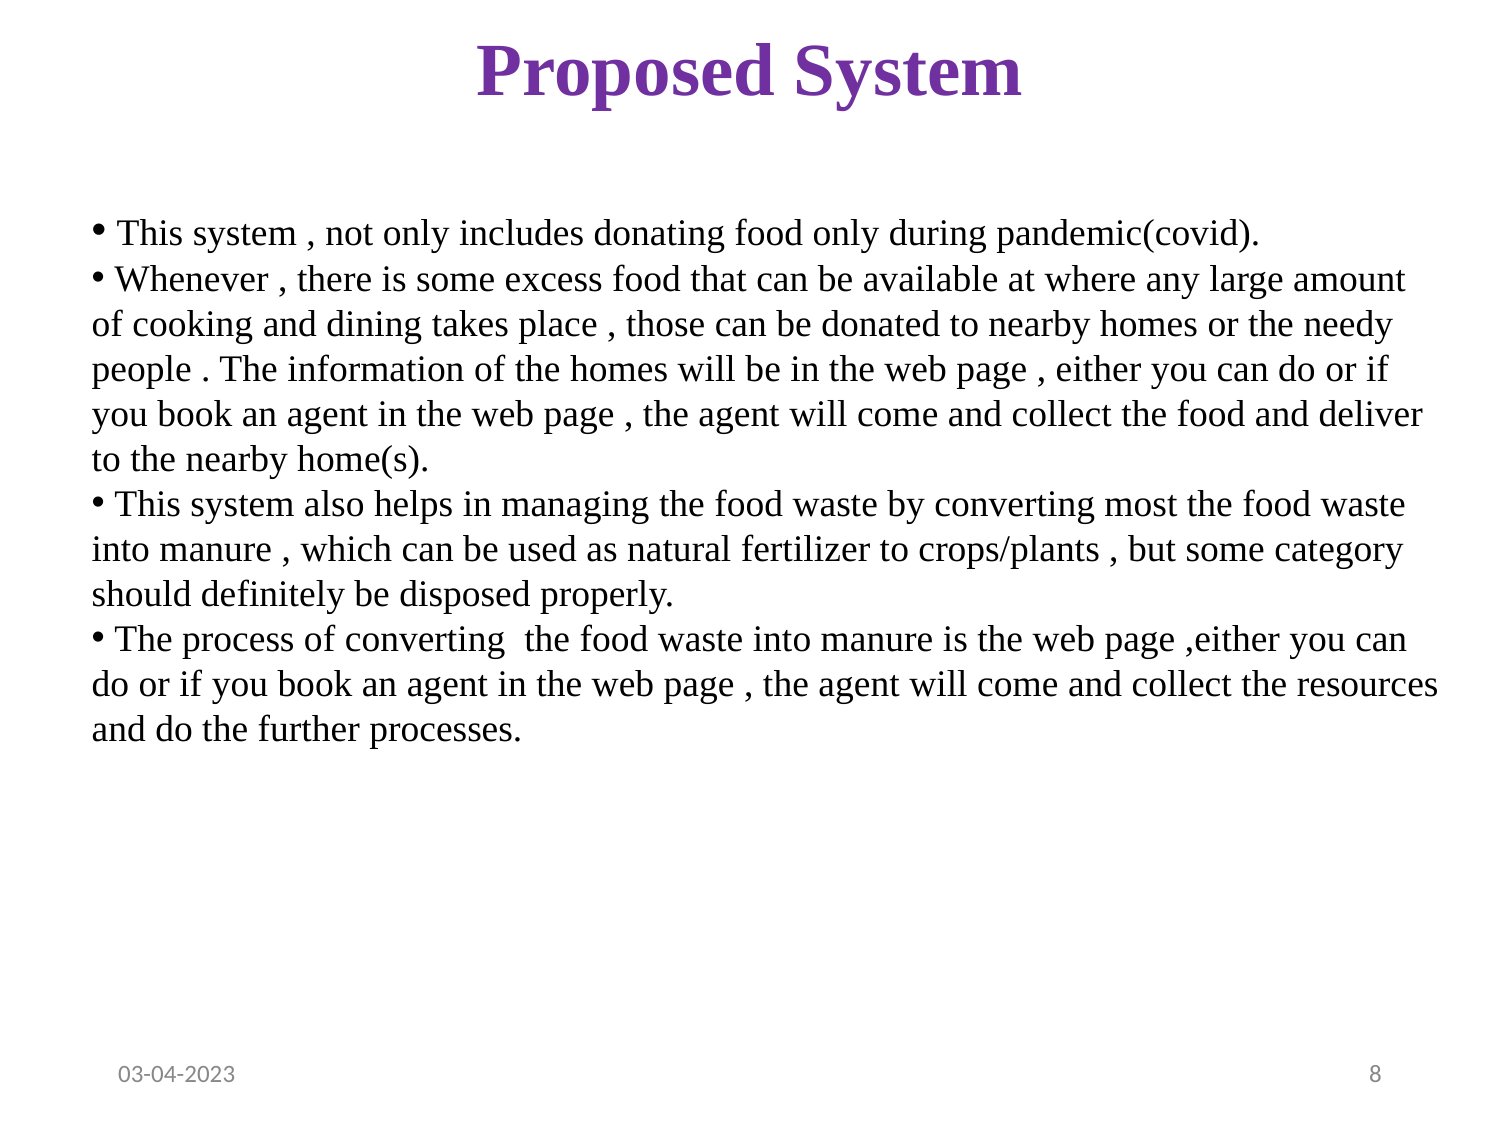

# Proposed System
 This system , not only includes donating food only during pandemic(covid).
 Whenever , there is some excess food that can be available at where any large amount of cooking and dining takes place , those can be donated to nearby homes or the needy people . The information of the homes will be in the web page , either you can do or if you book an agent in the web page , the agent will come and collect the food and deliver to the nearby home(s).
 This system also helps in managing the food waste by converting most the food waste into manure , which can be used as natural fertilizer to crops/plants , but some category should definitely be disposed properly.
 The process of converting  the food waste into manure is the web page ,either you can do or if you book an agent in the web page , the agent will come and collect the resources and do the further processes.
03-04-2023
8